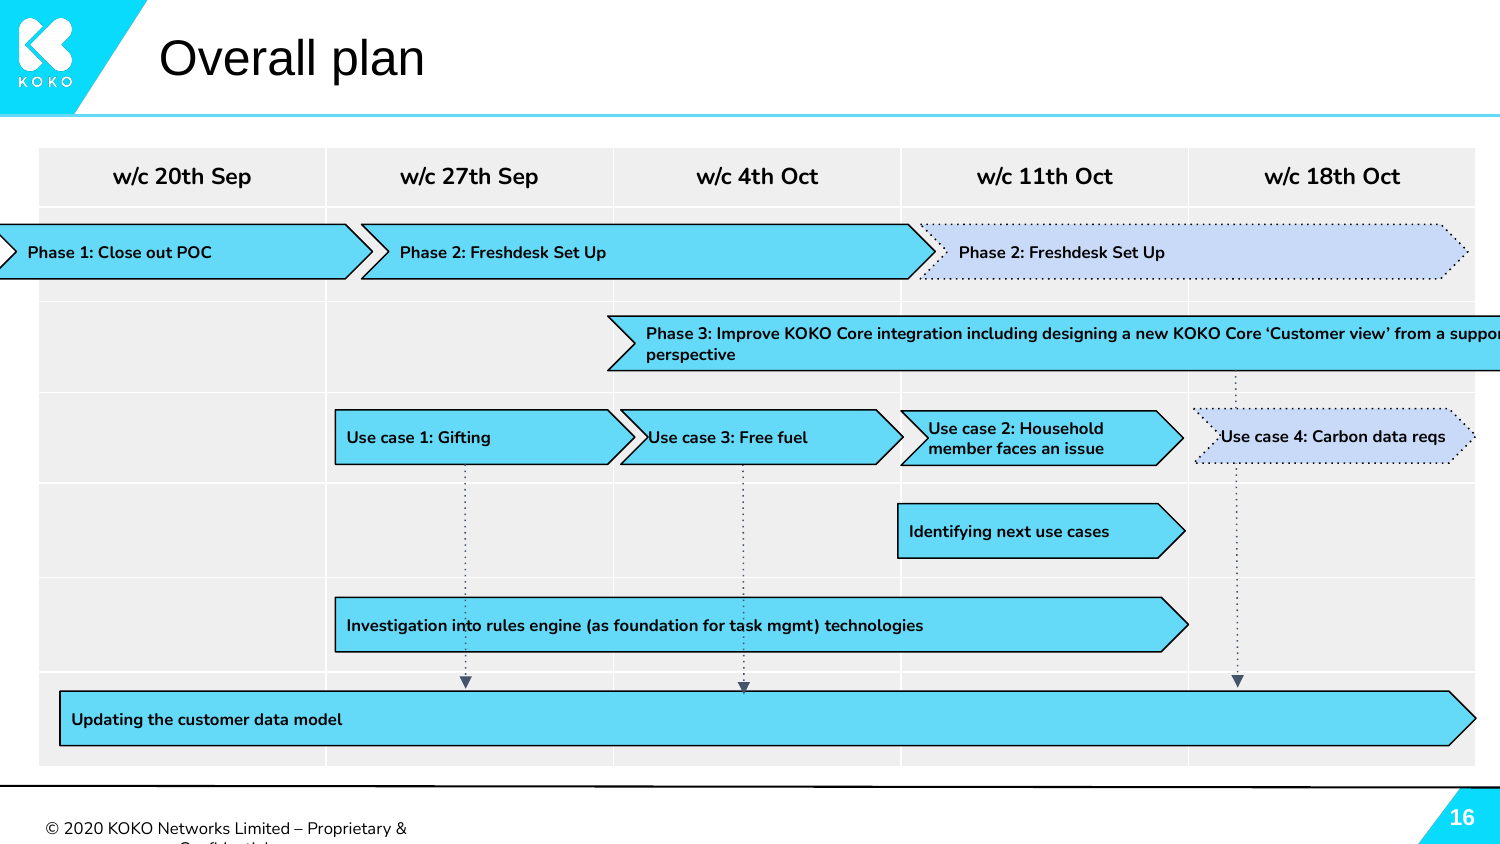

# Overall plan
| w/c 20th Sep | w/c 27th Sep | w/c 4th Oct | w/c 11th Oct | w/c 18th Oct |
| --- | --- | --- | --- | --- |
|  |  |  |  |  |
|  |  |  |  |  |
|  |  |  |  |  |
|  |  |  |  |  |
|  |  |  |  |  |
|  |  |  |  |  |
Phase 1: Close out POC
Phase 2: Freshdesk Set Up
Phase 2: Freshdesk Set Up
Phase 3: Improve KOKO Core integration including designing a new KOKO Core ‘Customer view’ from a support perspective
Use case 4: Carbon data reqs
Use case 1: Gifting
Use case 3: Free fuel
Use case 2: Household member faces an issue
Identifying next use cases
Investigation into rules engine (as foundation for task mgmt) technologies
Updating the customer data model
16